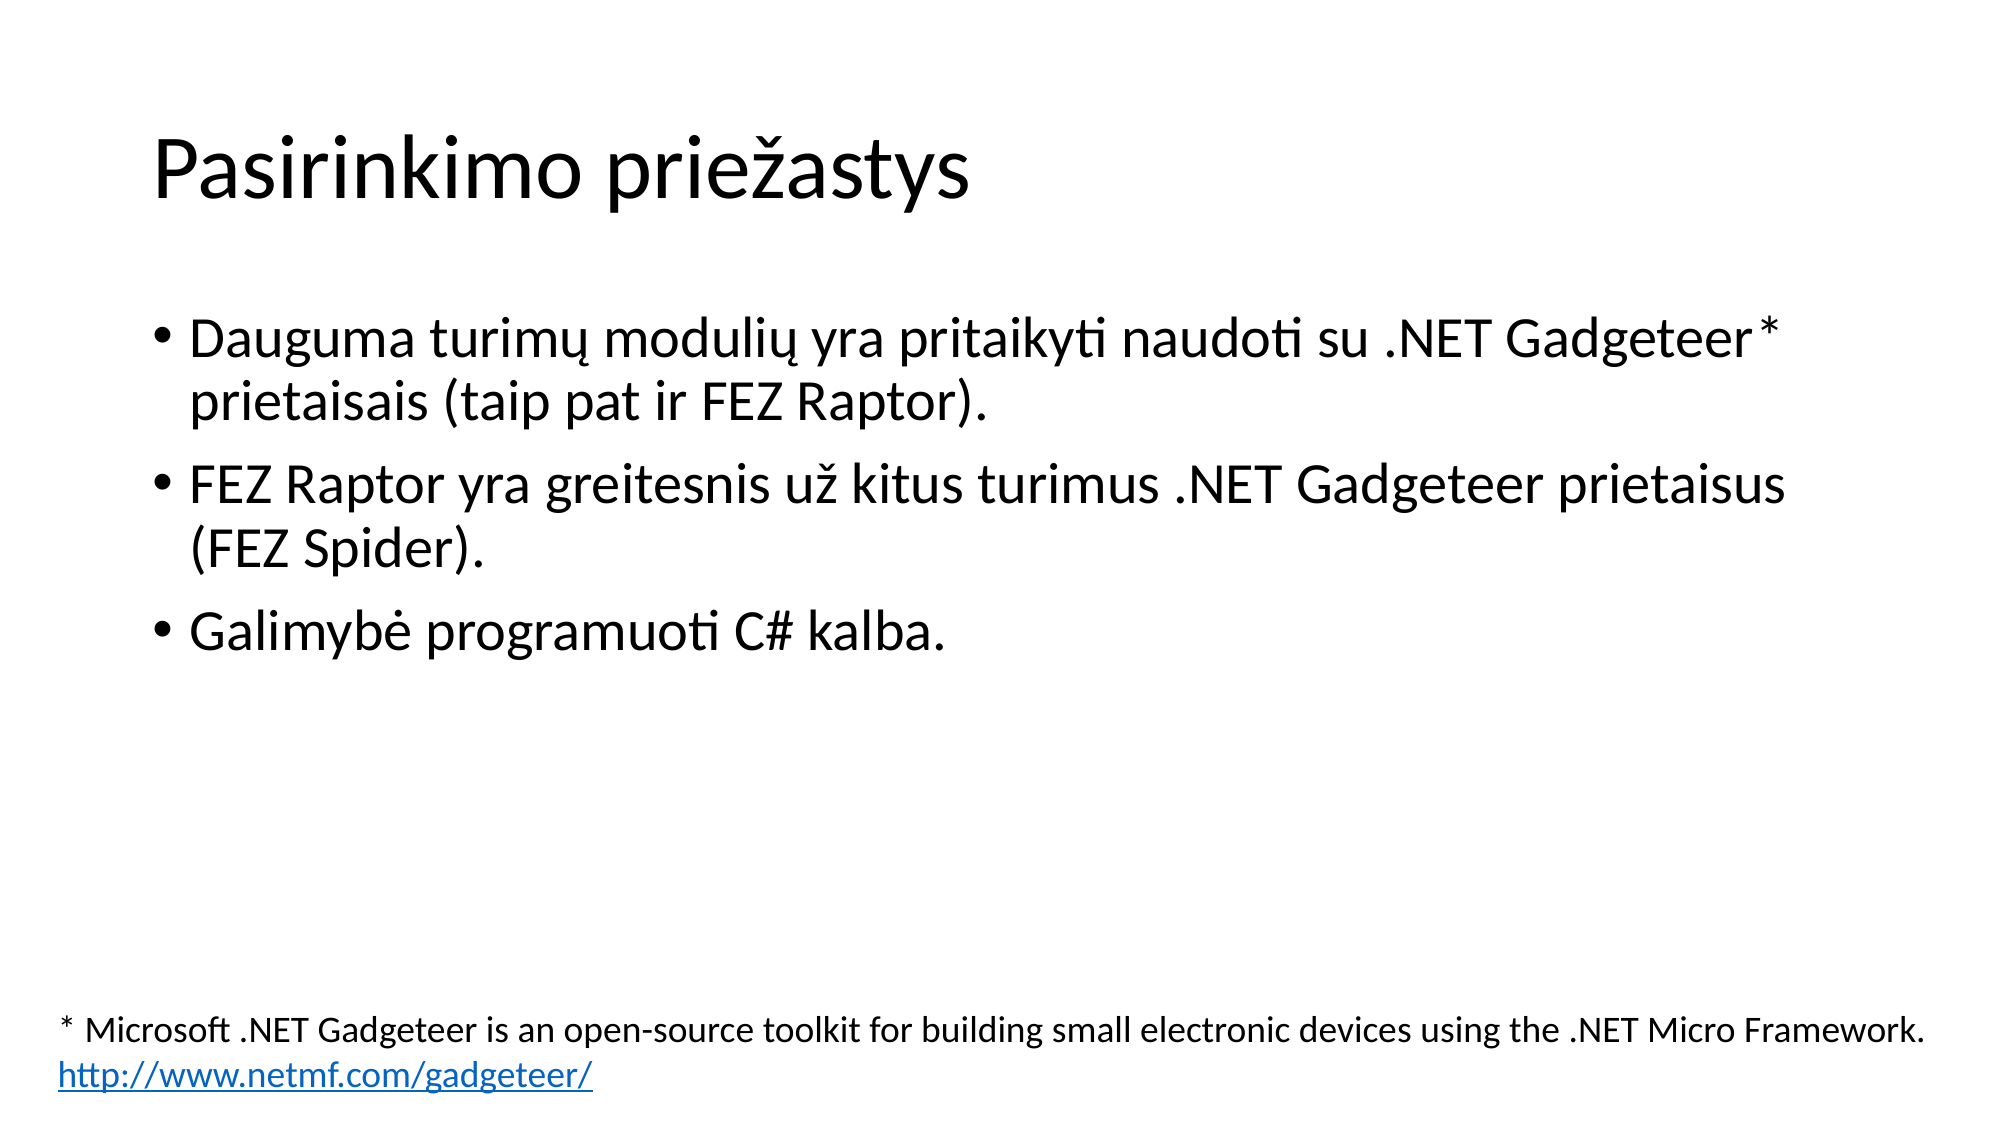

# Pasirinkimo priežastys
Dauguma turimų modulių yra pritaikyti naudoti su .NET Gadgeteer* prietaisais (taip pat ir FEZ Raptor).
FEZ Raptor yra greitesnis už kitus turimus .NET Gadgeteer prietaisus (FEZ Spider).
Galimybė programuoti C# kalba.
* Microsoft .NET Gadgeteer is an open-source toolkit for building small electronic devices using the .NET Micro Framework.
http://www.netmf.com/gadgeteer/